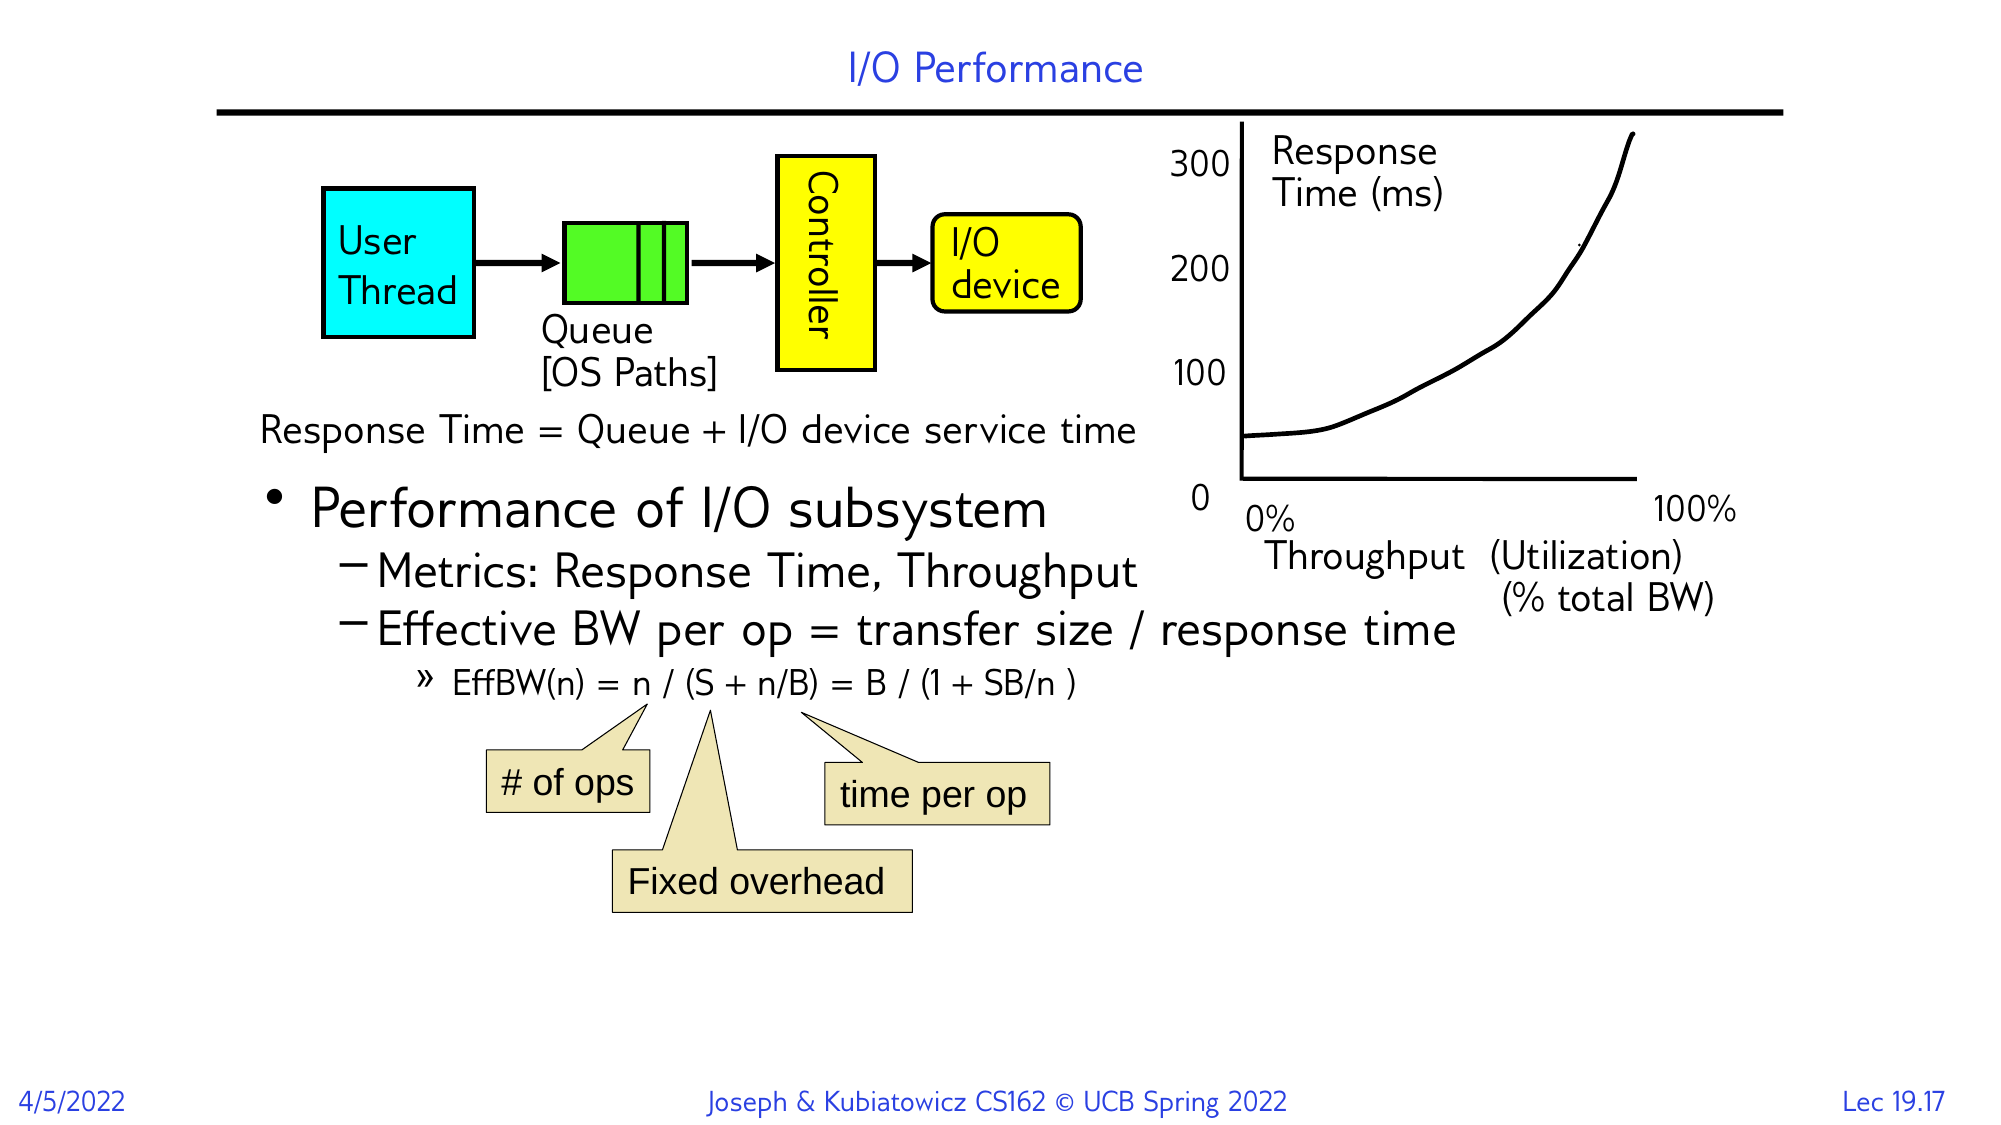

# I/O Performance

Response
Time (ms)
300
200

100
0

100%
0%
Throughput  (Utilization)
                   (% total BW)

Controller
User
Thread

I/O
device

Queue
[OS Paths]
Response Time = Queue + I/O device service time

Performance of I/O subsystem
Metrics: Response Time, Throughput
Effective BW per op = transfer size / response time
EffBW(n) = n / (S + n/B) = B / (1 + SB/n )
# of ops
time per op
Fixed overhead